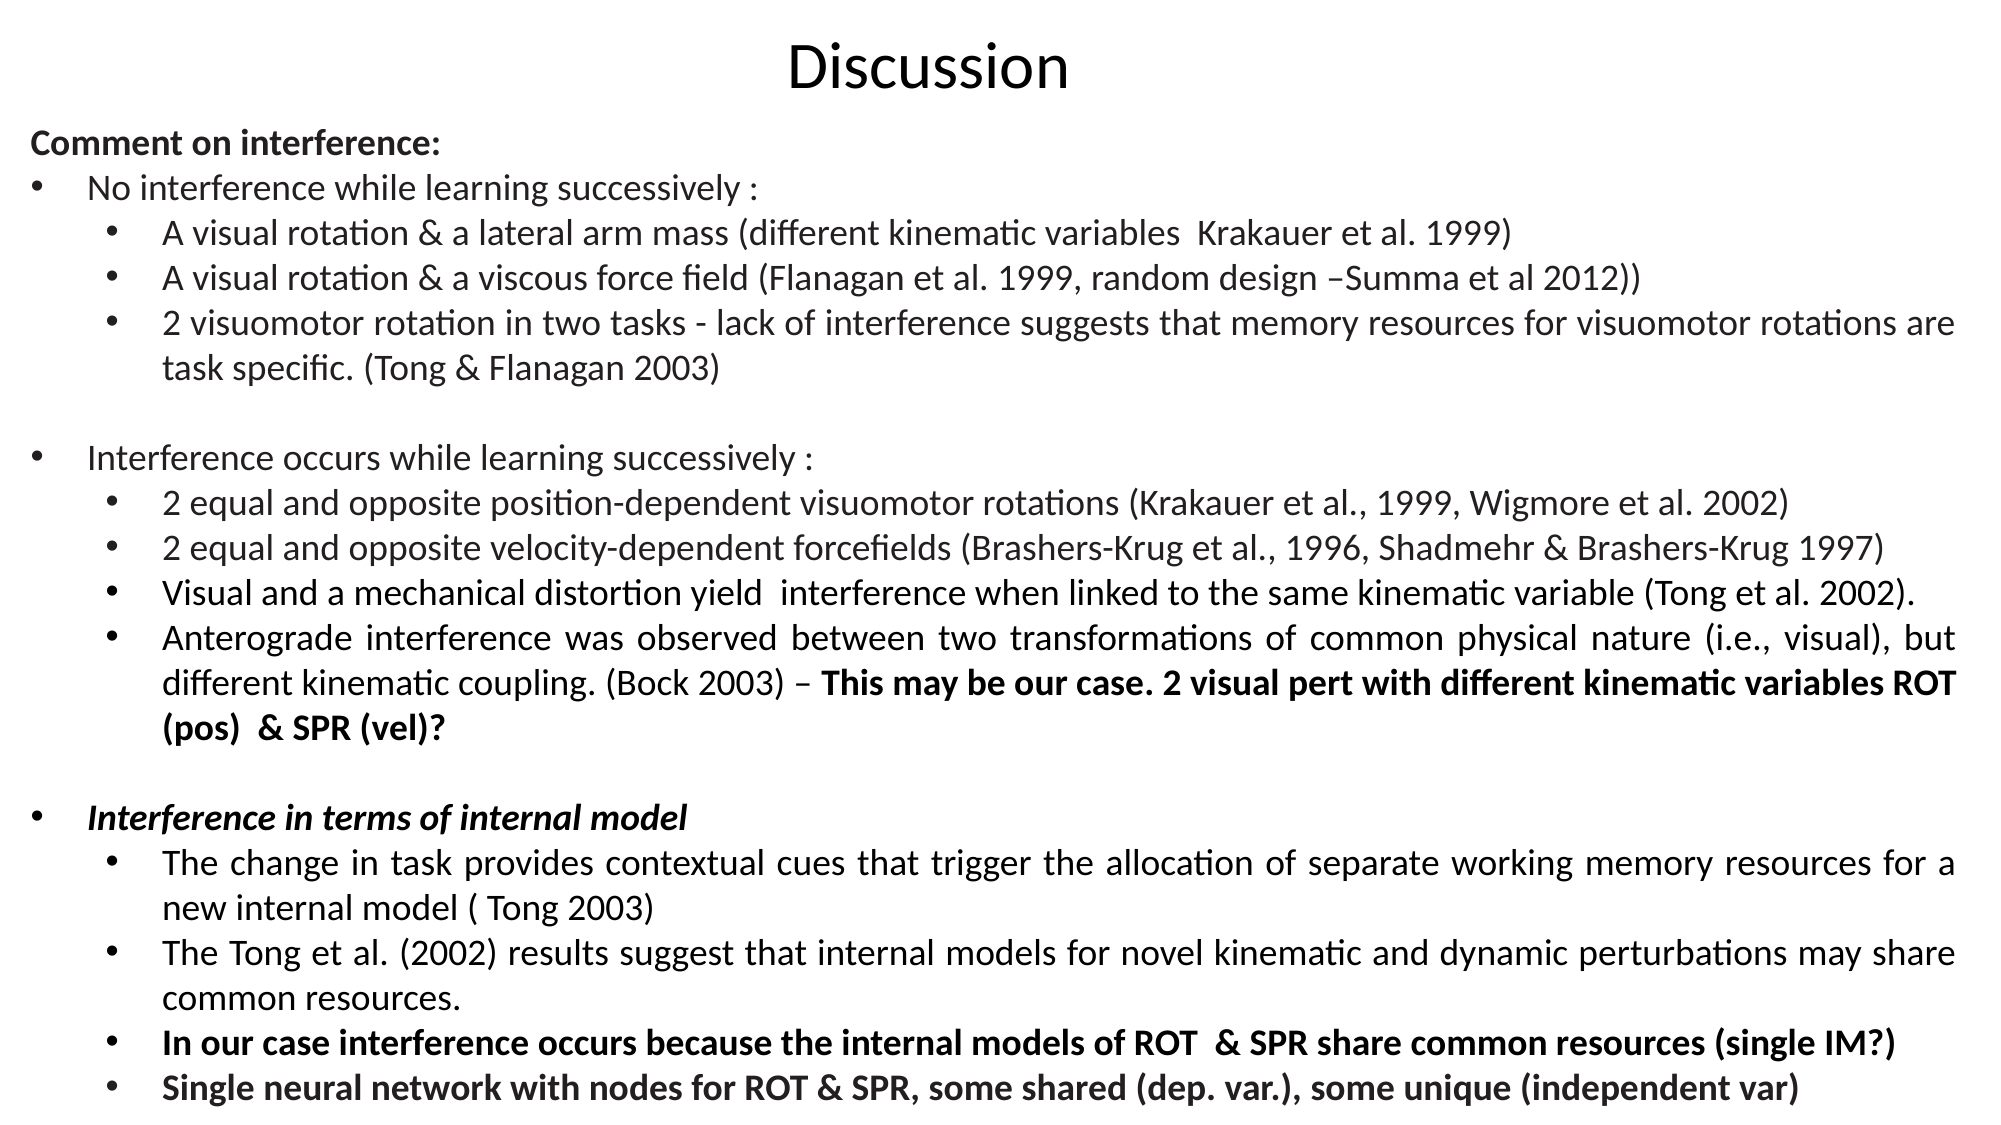

Discussion
Comment on interference:
No interference while learning successively :
A visual rotation & a lateral arm mass (different kinematic variables  Krakauer et al. 1999)
A visual rotation & a viscous force field (Flanagan et al. 1999, random design –Summa et al 2012))
2 visuomotor rotation in two tasks - lack of interference suggests that memory resources for visuomotor rotations are task specific. (Tong & Flanagan 2003)

Interference occurs while learning successively :
2 equal and opposite position-dependent visuomotor rotations (Krakauer et al., 1999, Wigmore et al. 2002)
2 equal and opposite velocity-dependent forcefields (Brashers-Krug et al., 1996, Shadmehr & Brashers-Krug 1997)
Visual and a mechanical distortion yield  interference when linked to the same kinematic variable (Tong et al. 2002).
Anterograde interference was observed between two transformations of common physical nature (i.e., visual), but different kinematic coupling. (Bock 2003) – This may be our case. 2 visual pert with different kinematic variables ROT (pos)  & SPR (vel)?

Interference in terms of internal model
The change in task provides contextual cues that trigger the allocation of separate working memory resources for a new internal model ( Tong 2003)
The Tong et al. (2002) results suggest that internal models for novel kinematic and dynamic perturbations may share common resources.
In our case interference occurs because the internal models of ROT  & SPR share common resources (single IM?)
Single neural network with nodes for ROT & SPR, some shared (dep. var.), some unique (independent var)